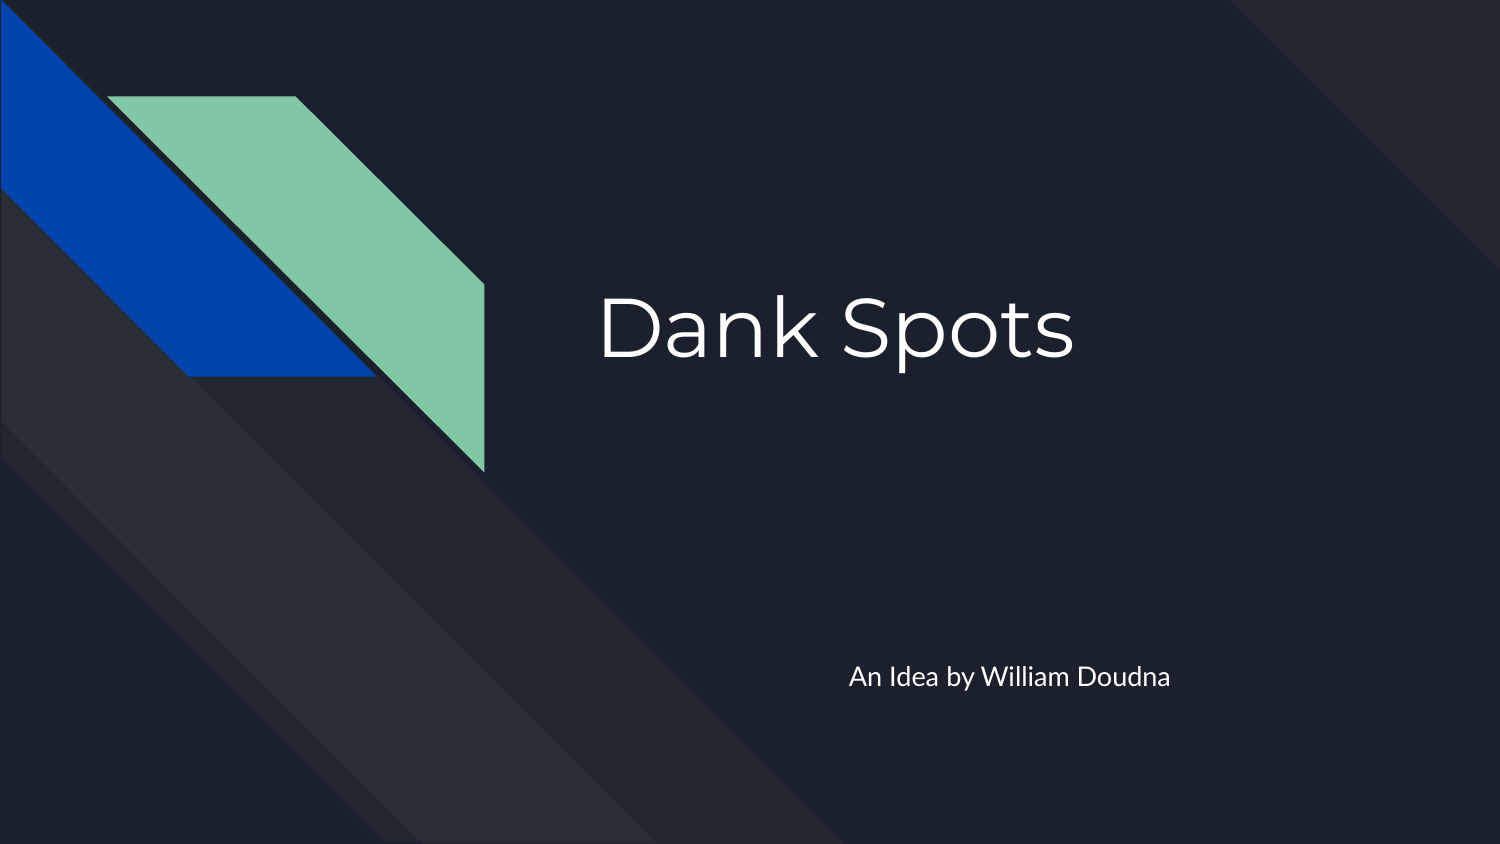

# Dank Spots
An Idea by William Doudna